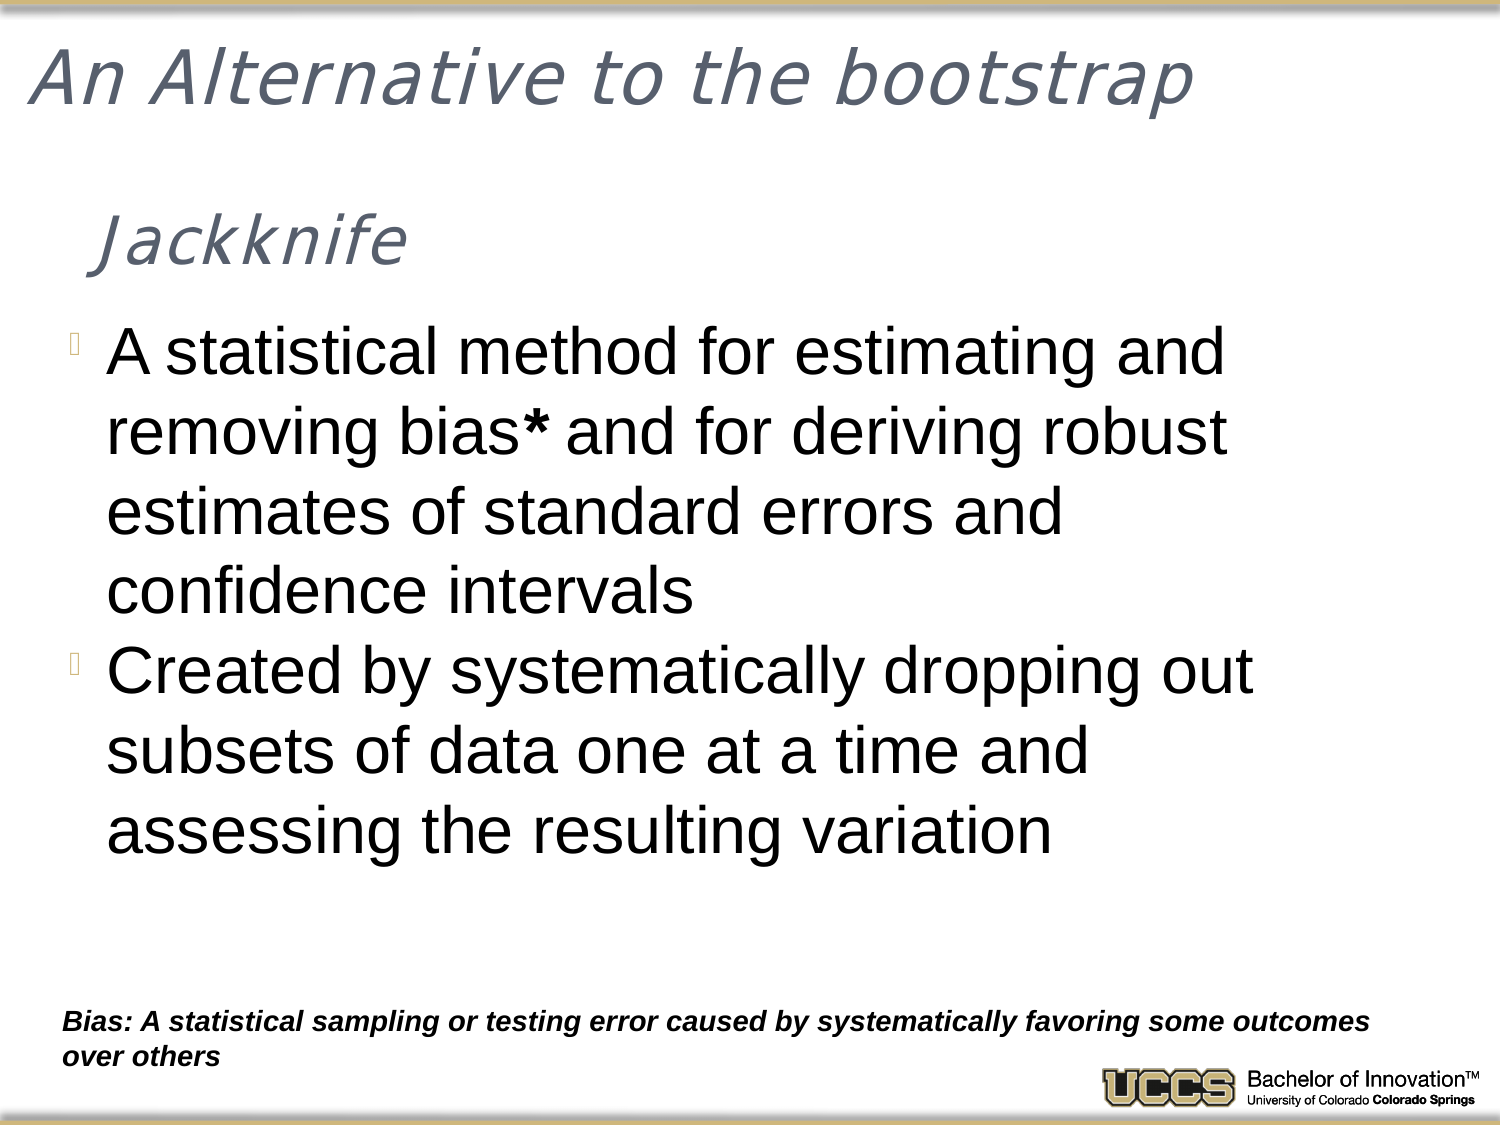

An Alternative to the bootstrap
Jackknife
A statistical method for estimating and removing bias* and for deriving robust estimates of standard errors and confidence intervals
Created by systematically dropping out subsets of data one at a time and assessing the resulting variation
Bias: A statistical sampling or testing error caused by systematically favoring some outcomes over others